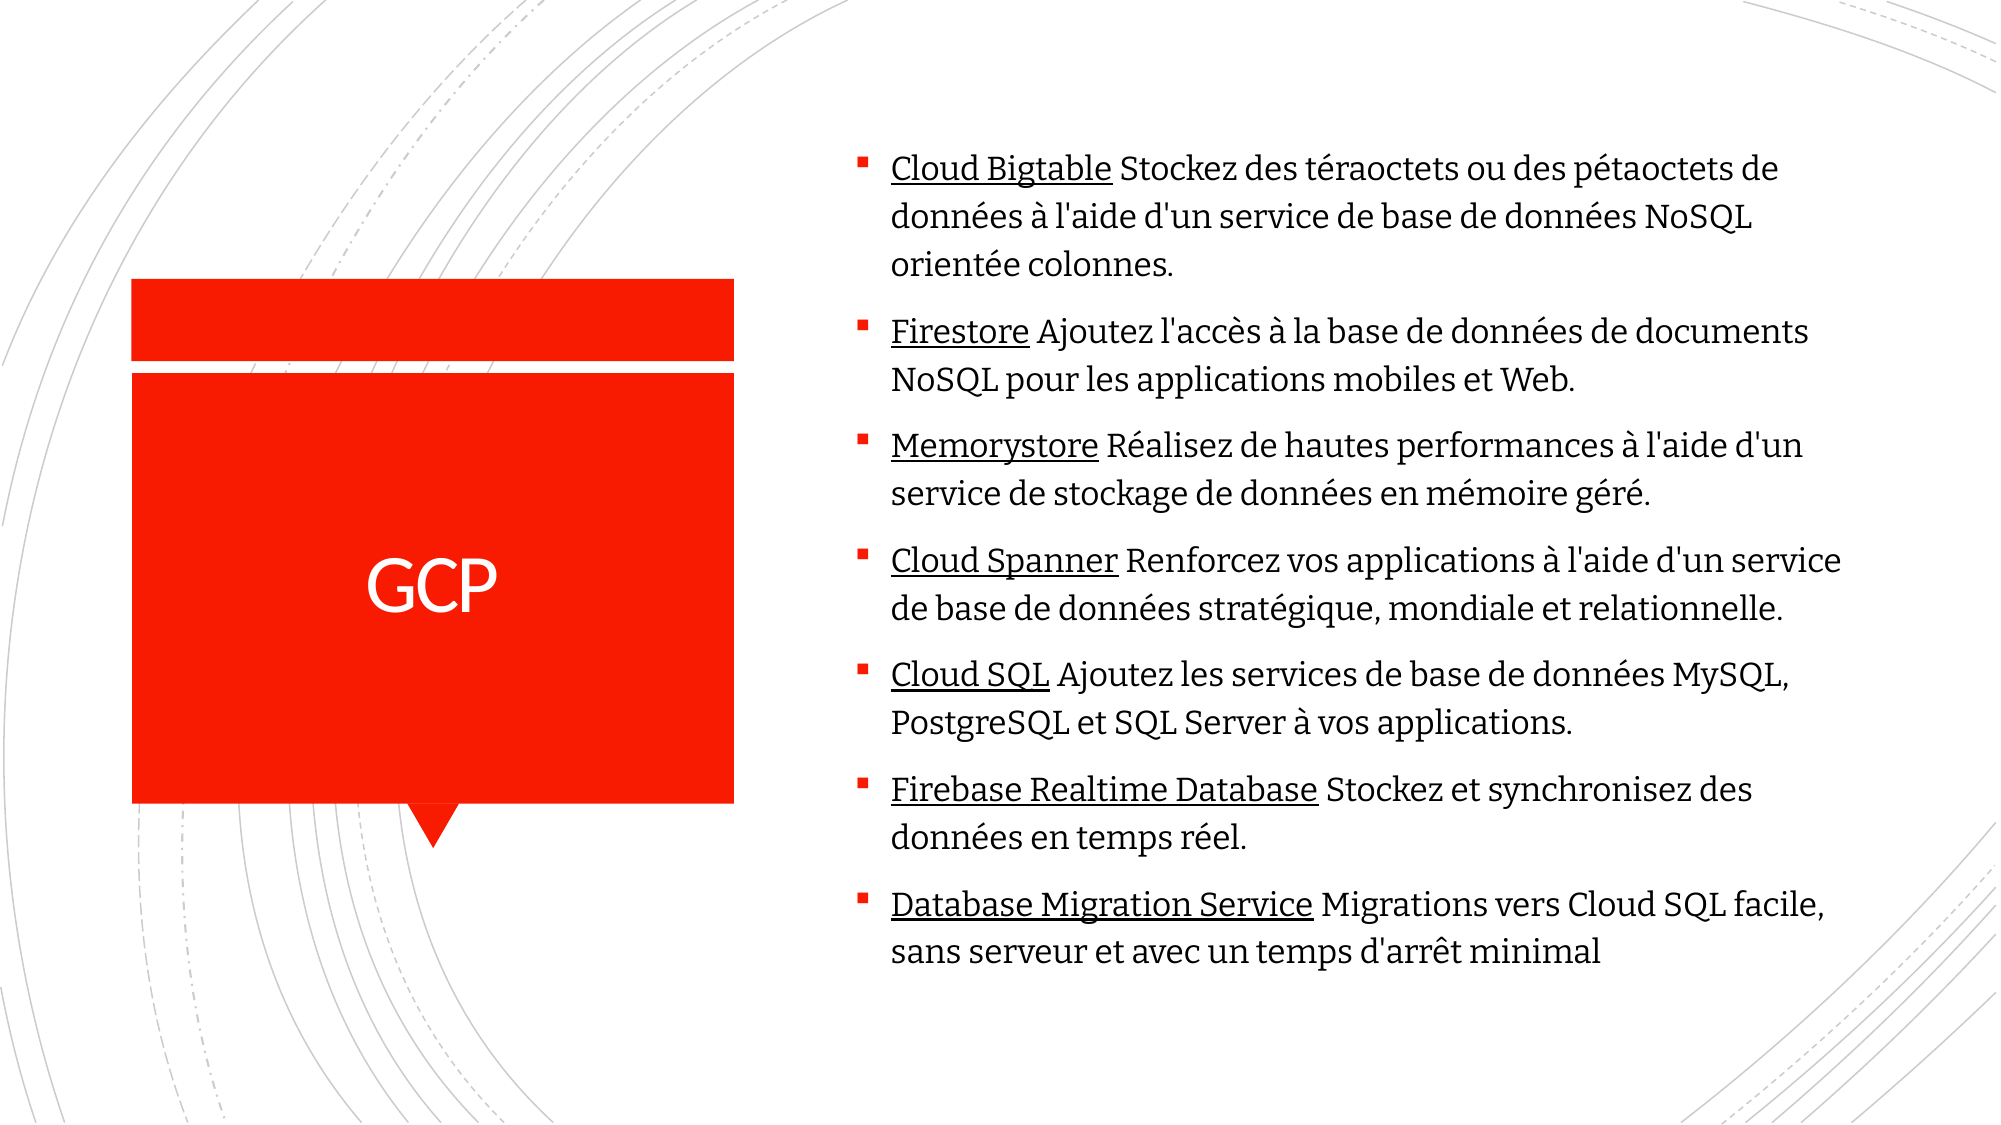

Cloud Bigtable Stockez des téraoctets ou des pétaoctets de données à l'aide d'un service de base de données NoSQL orientée colonnes.
Firestore Ajoutez l'accès à la base de données de documents NoSQL pour les applications mobiles et Web.
Memorystore Réalisez de hautes performances à l'aide d'un service de stockage de données en mémoire géré.
Cloud Spanner Renforcez vos applications à l'aide d'un service de base de données stratégique, mondiale et relationnelle.
Cloud SQL Ajoutez les services de base de données MySQL, PostgreSQL et SQL Server à vos applications.
Firebase Realtime Database Stockez et synchronisez des données en temps réel.
Database Migration Service Migrations vers Cloud SQL facile, sans serveur et avec un temps d'arrêt minimal

# GCP